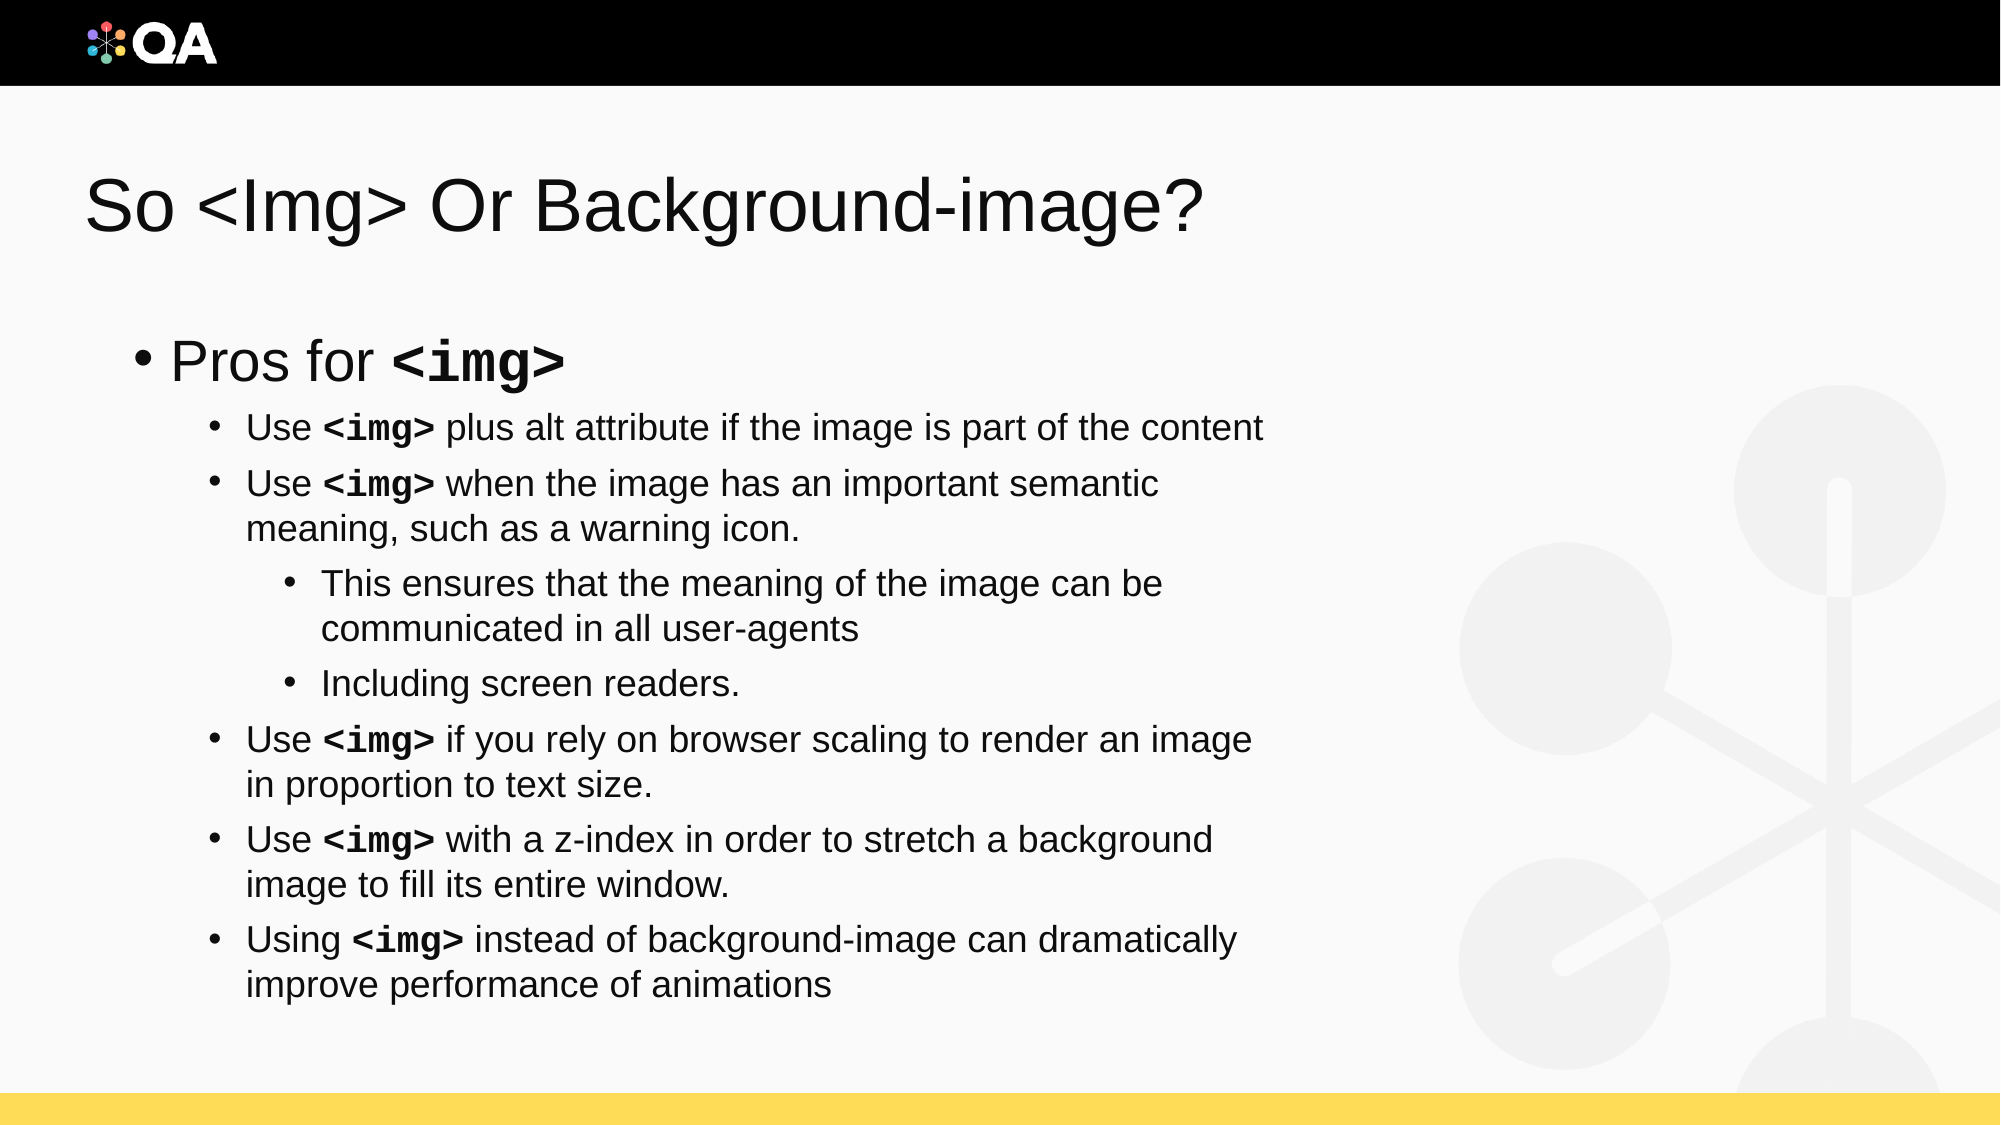

# So <Img> Or Background-image?
Pros for <img>
Use <img> plus alt attribute if the image is part of the content
Use <img> when the image has an important semantic meaning, such as a warning icon.
This ensures that the meaning of the image can be communicated in all user-agents
Including screen readers.
Use <img> if you rely on browser scaling to render an image in proportion to text size.
Use <img> with a z-index in order to stretch a background image to fill its entire window.
Using <img> instead of background-image can dramatically improve performance of animations